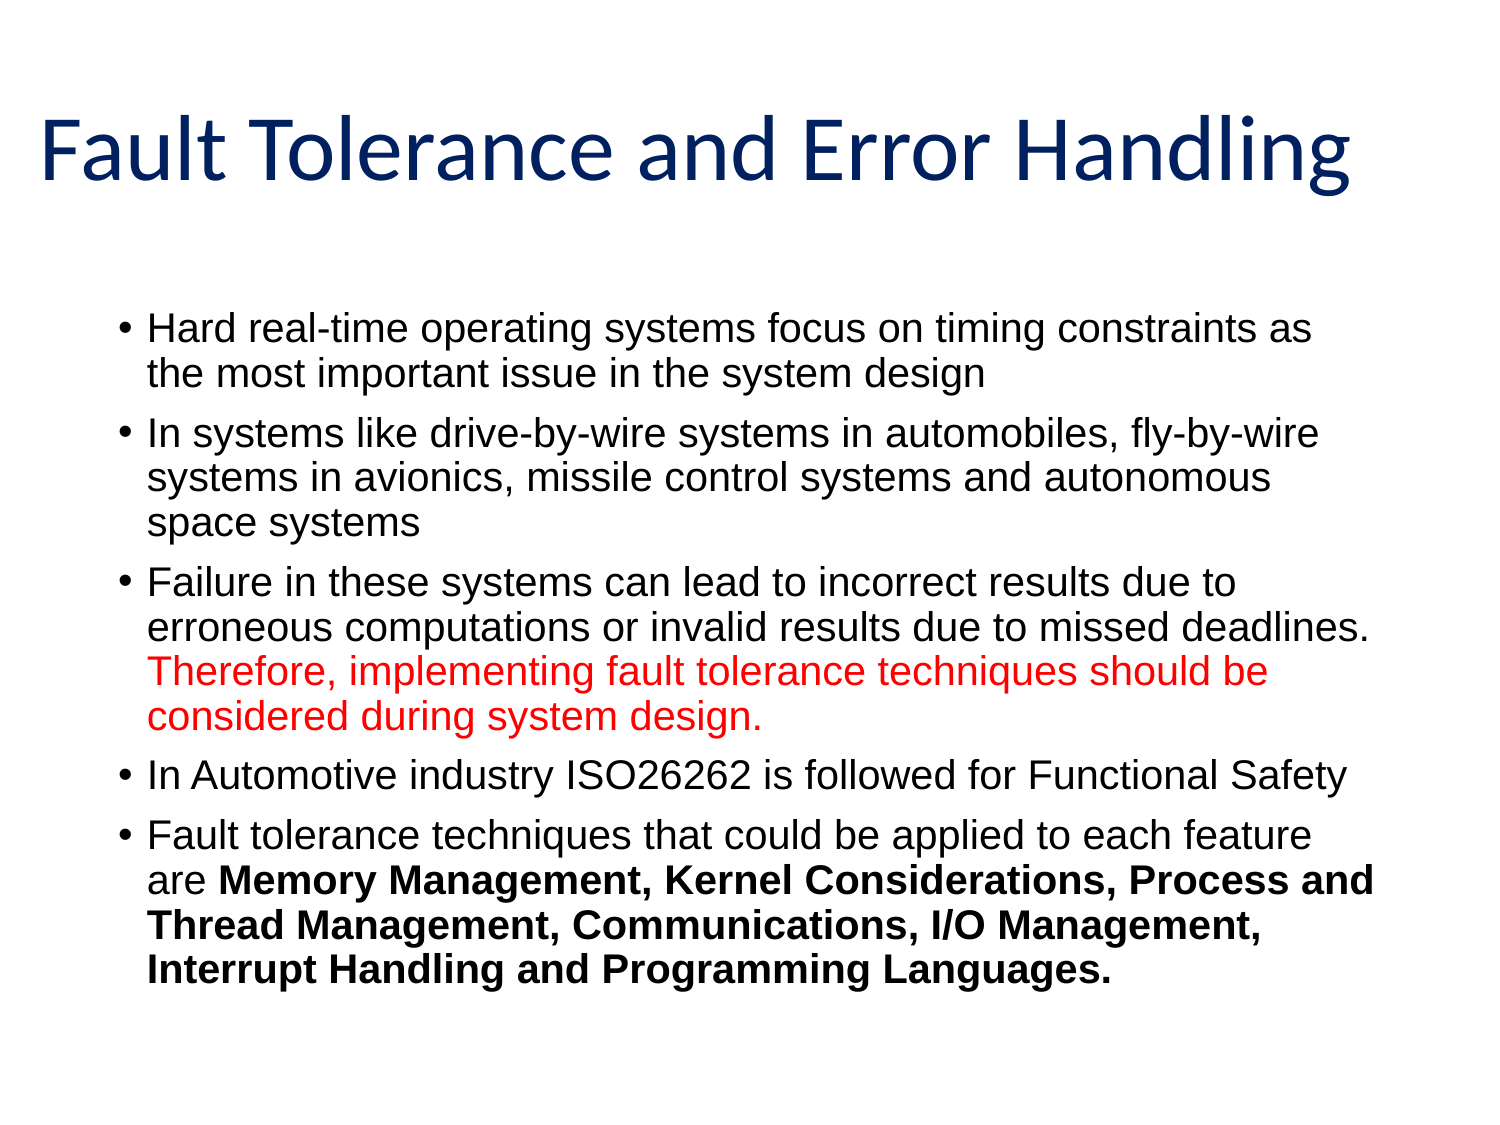

# Fault Tolerance and Error Handling
Hard real-time operating systems focus on timing constraints as the most important issue in the system design
In systems like drive-by-wire systems in automobiles, fly-by-wire systems in avionics, missile control systems and autonomous space systems
Failure in these systems can lead to incorrect results due to erroneous computations or invalid results due to missed deadlines. Therefore, implementing fault tolerance techniques should be considered during system design.
In Automotive industry ISO26262 is followed for Functional Safety
Fault tolerance techniques that could be applied to each feature are Memory Management, Kernel Considerations, Process and Thread Management, Communications, I/O Management, Interrupt Handling and Programming Languages.